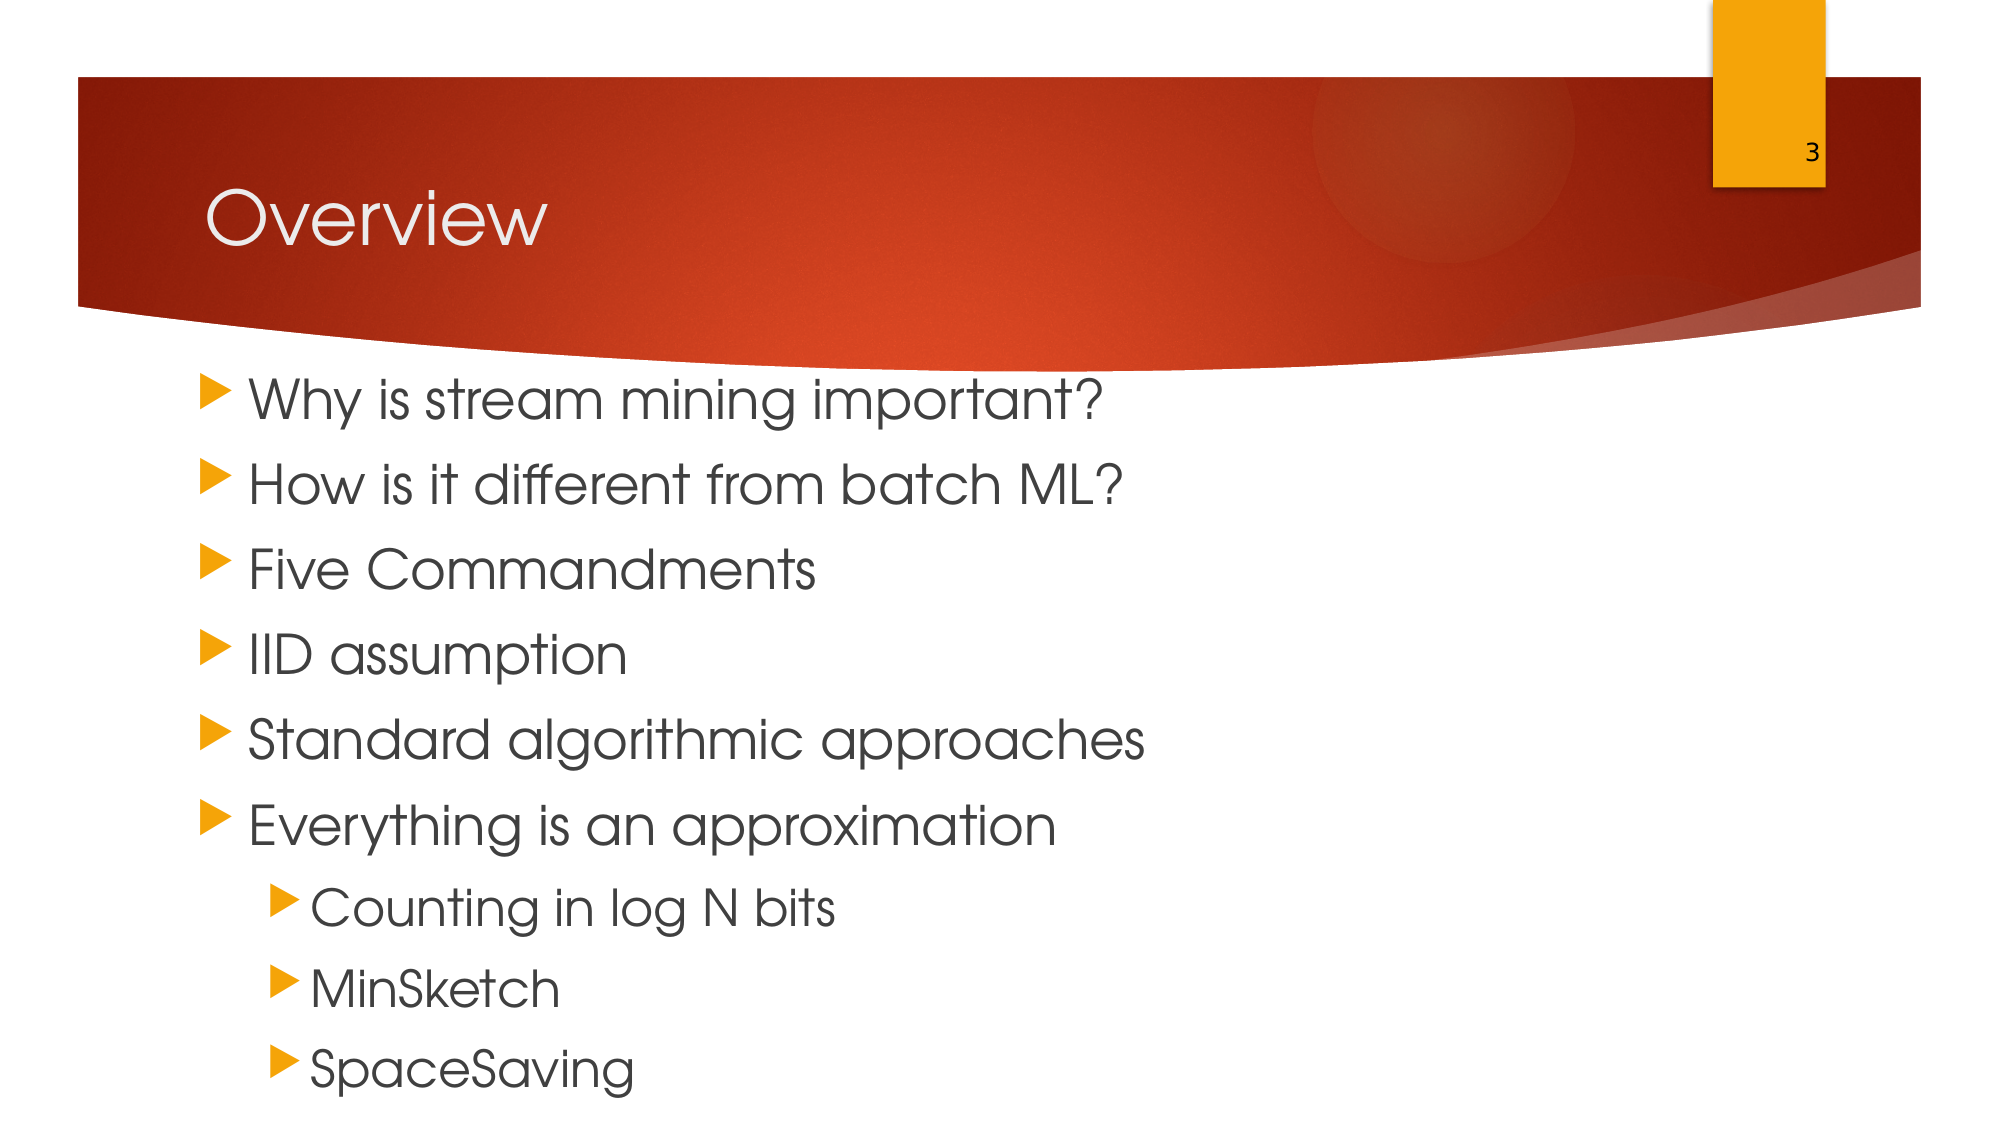

3
# Overview
Why is stream mining important?
How is it different from batch ML?
Five Commandments
IID assumption
Standard algorithmic approaches
Everything is an approximation
Counting in log N bits
MinSketch
SpaceSaving